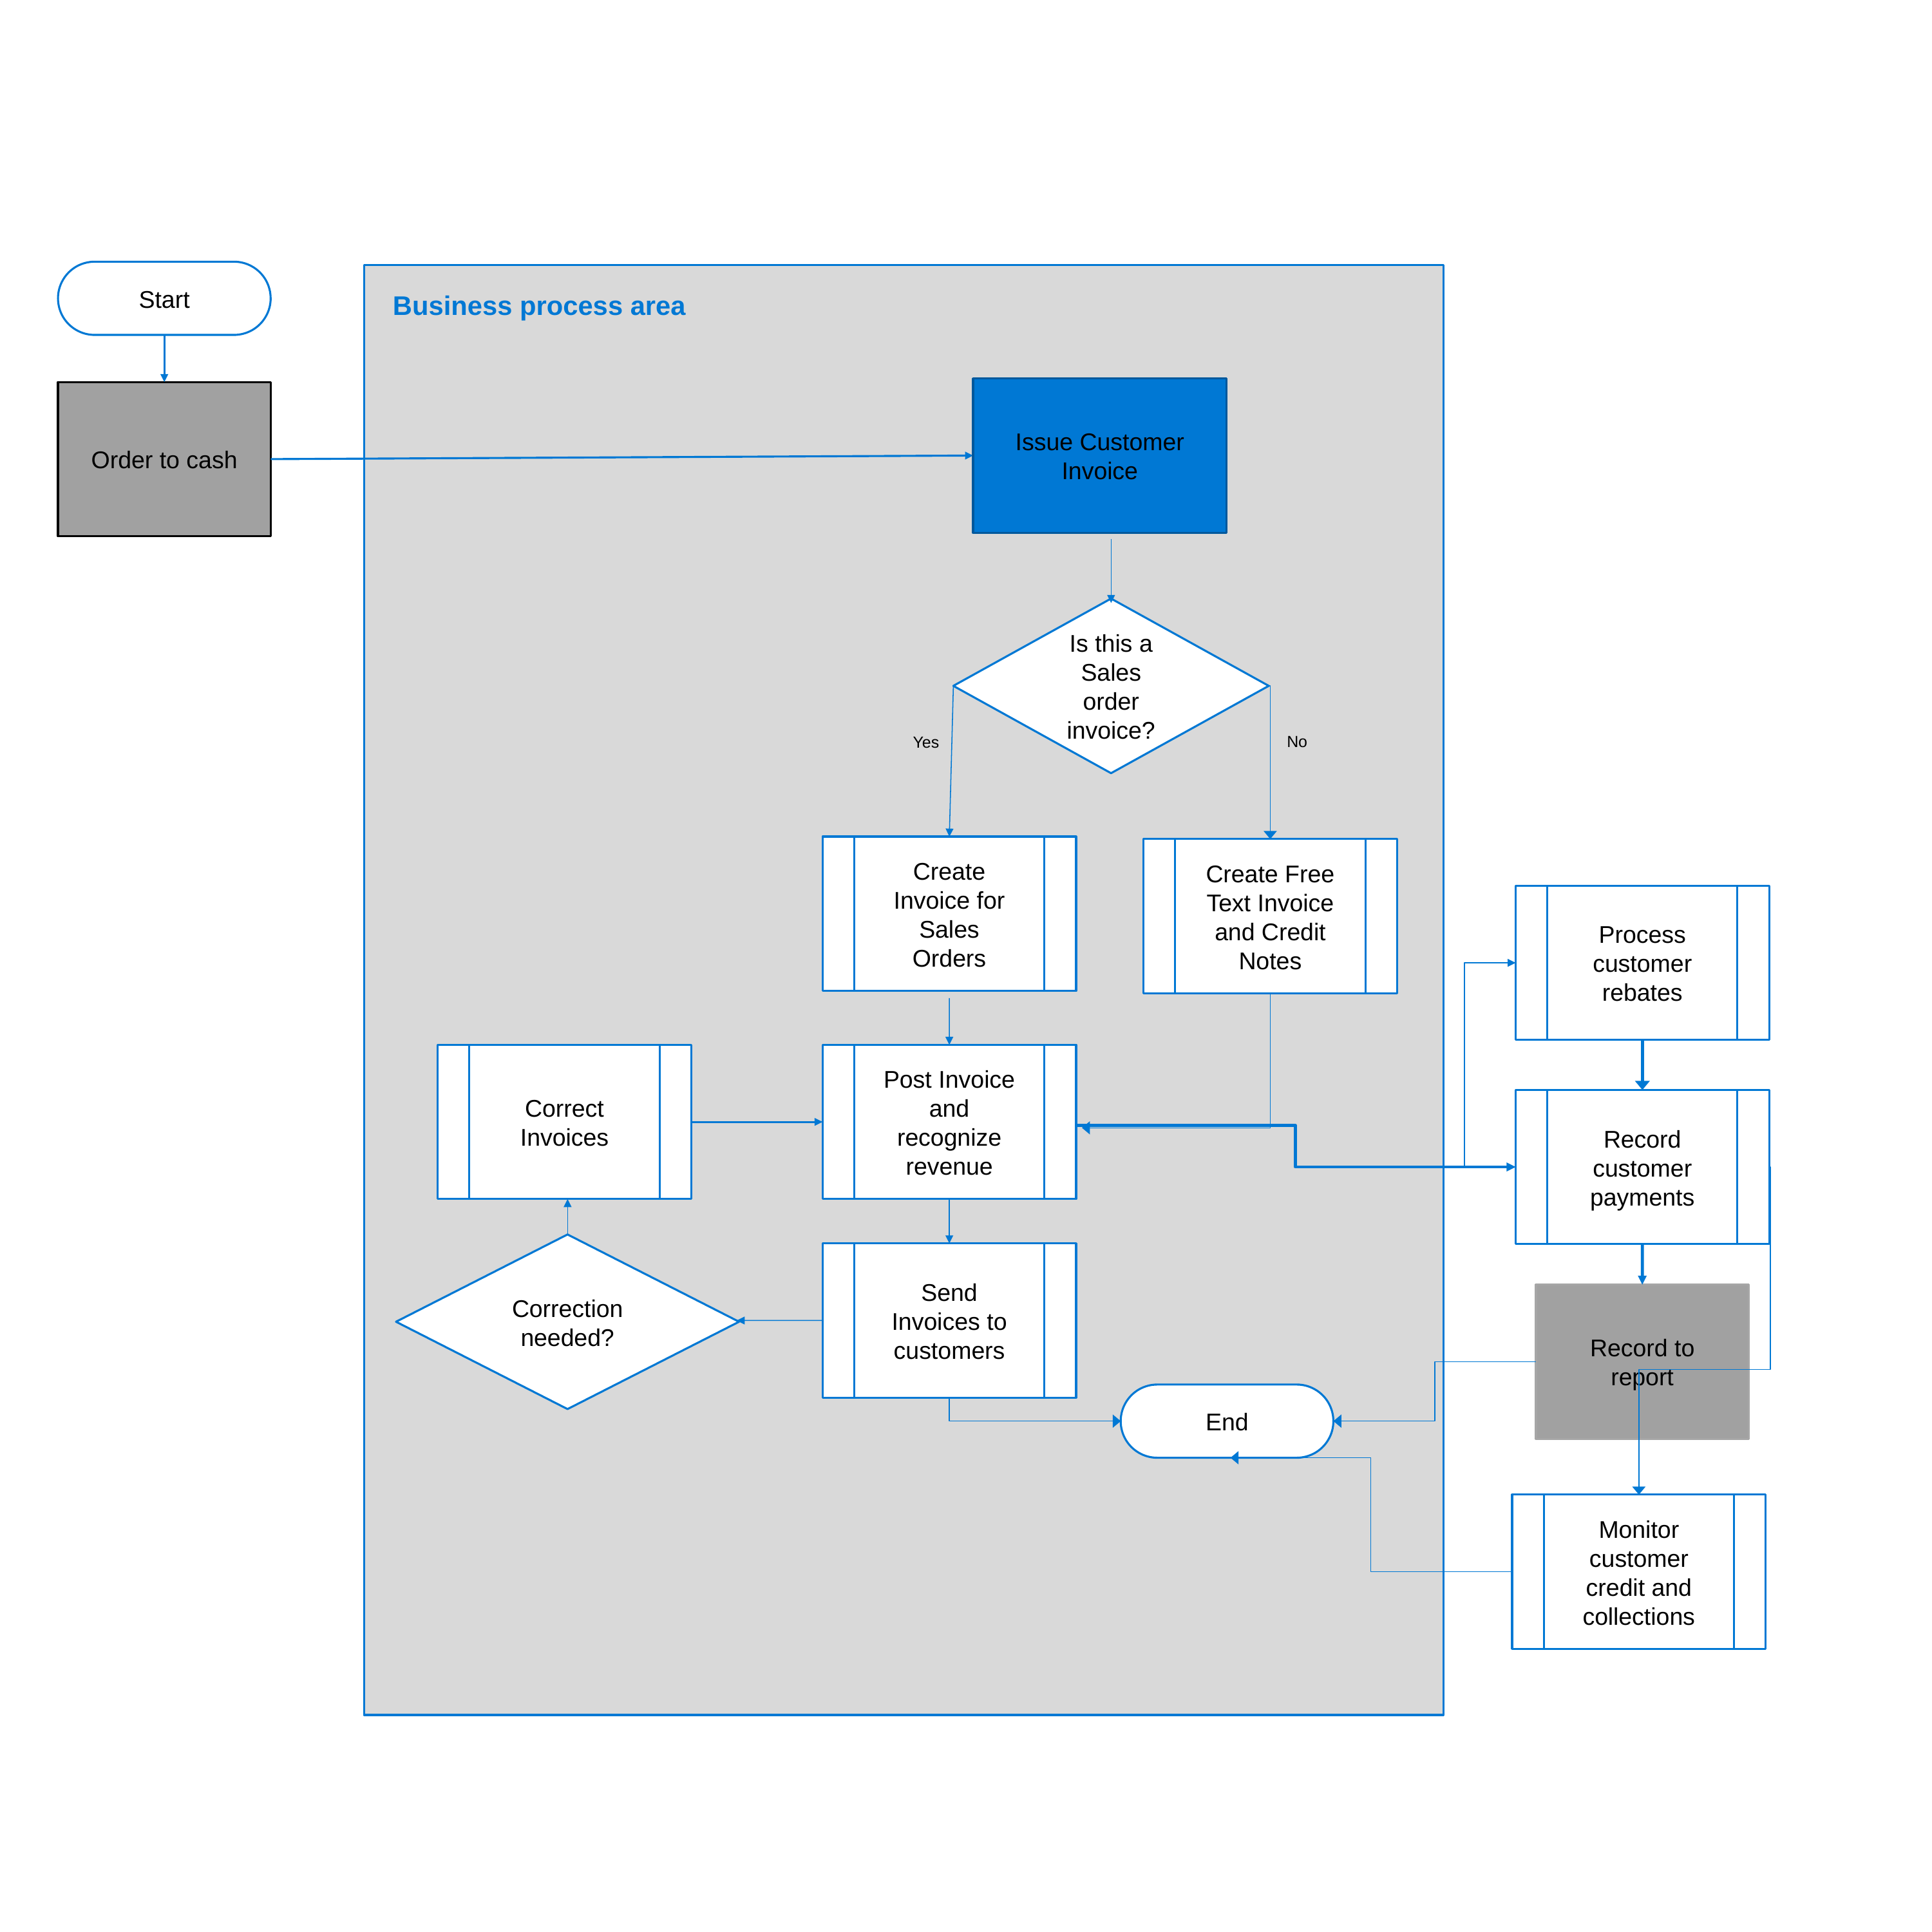

Start
Business process area
Issue Customer Invoice
Order to cash
Is this a Sales order invoice?
No
Yes
Create Invoice for Sales Orders
Create Free Text Invoice and Credit Notes
Process customer rebates
Correct Invoices
Post Invoice and recognize revenue
Record customer payments
Correction needed?
Send Invoices to customers
Record to report
End
Monitor customer credit and collections